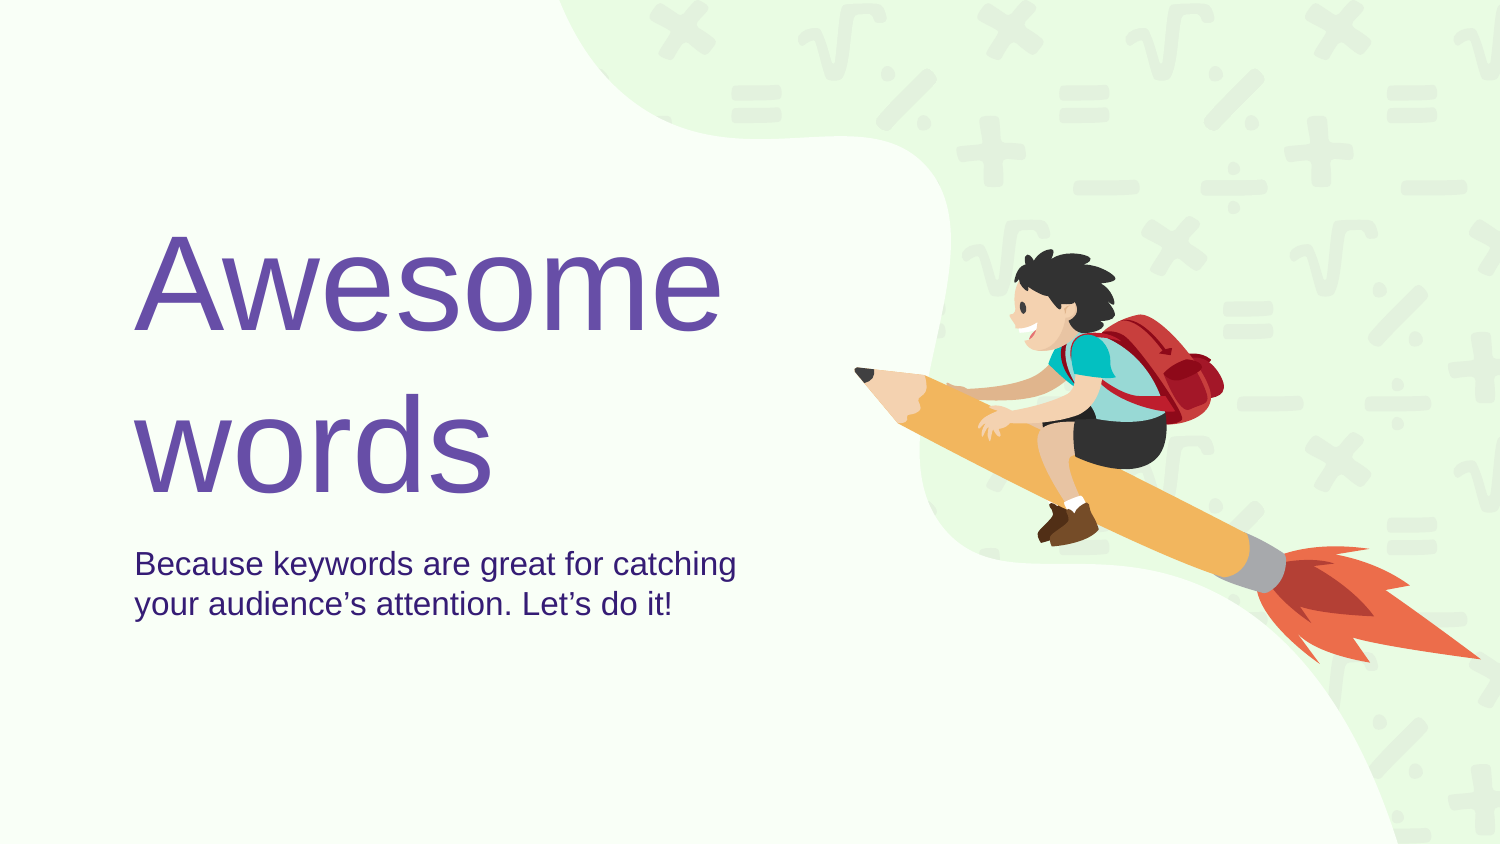

# Awesome words

Because keywords are great for catching your audience’s attention. Let’s do it!